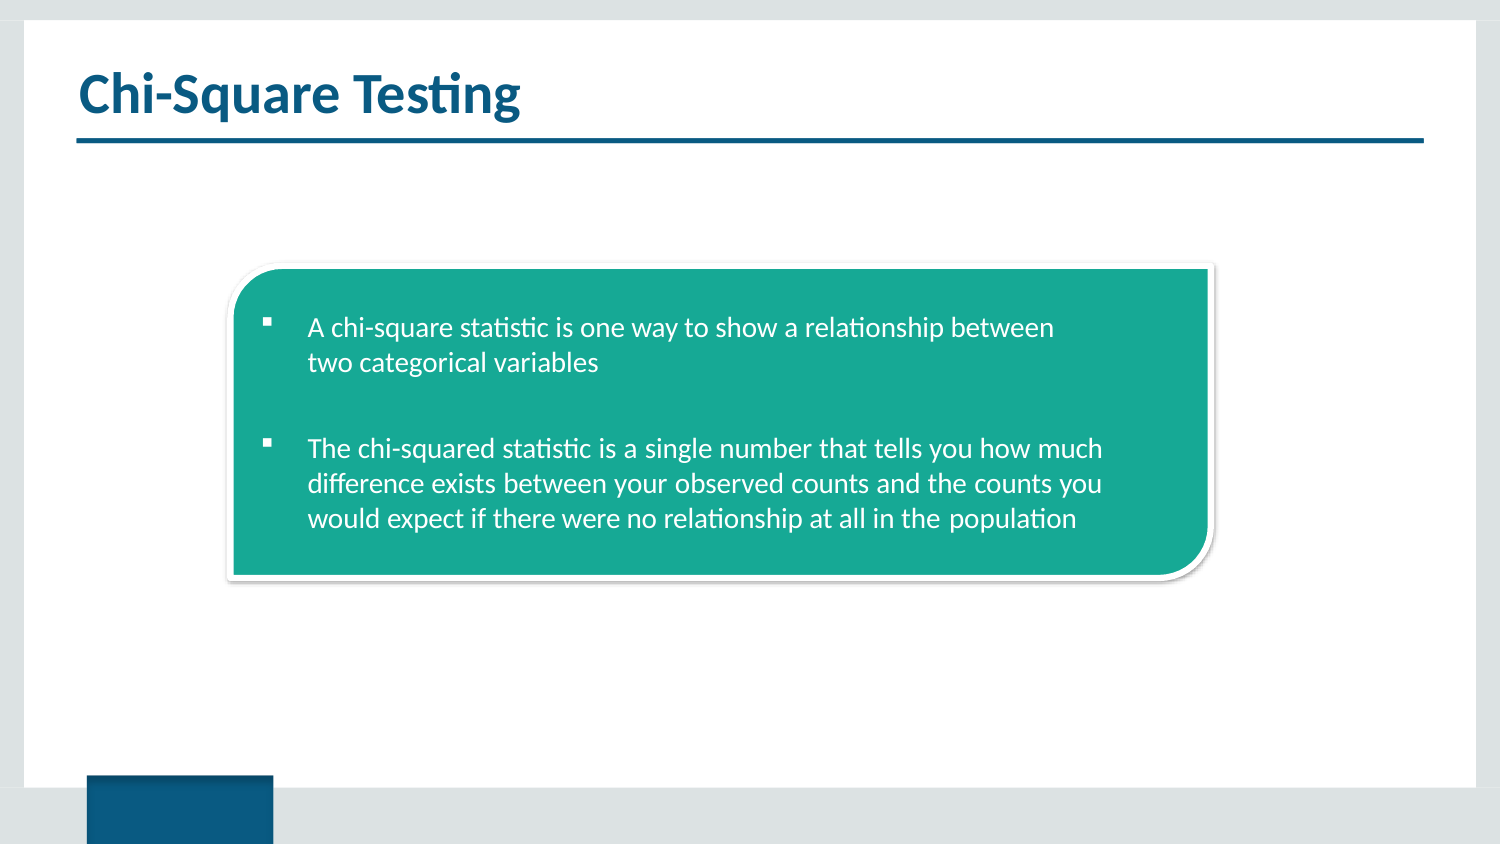

# Chi-Square Testing

A chi-square statistic is one way to show a relationship between  two categorical variables

The chi-squared statistic is a single number that tells you how much  difference exists between your observed counts and the counts you  would expect if there were no relationship at all in the population